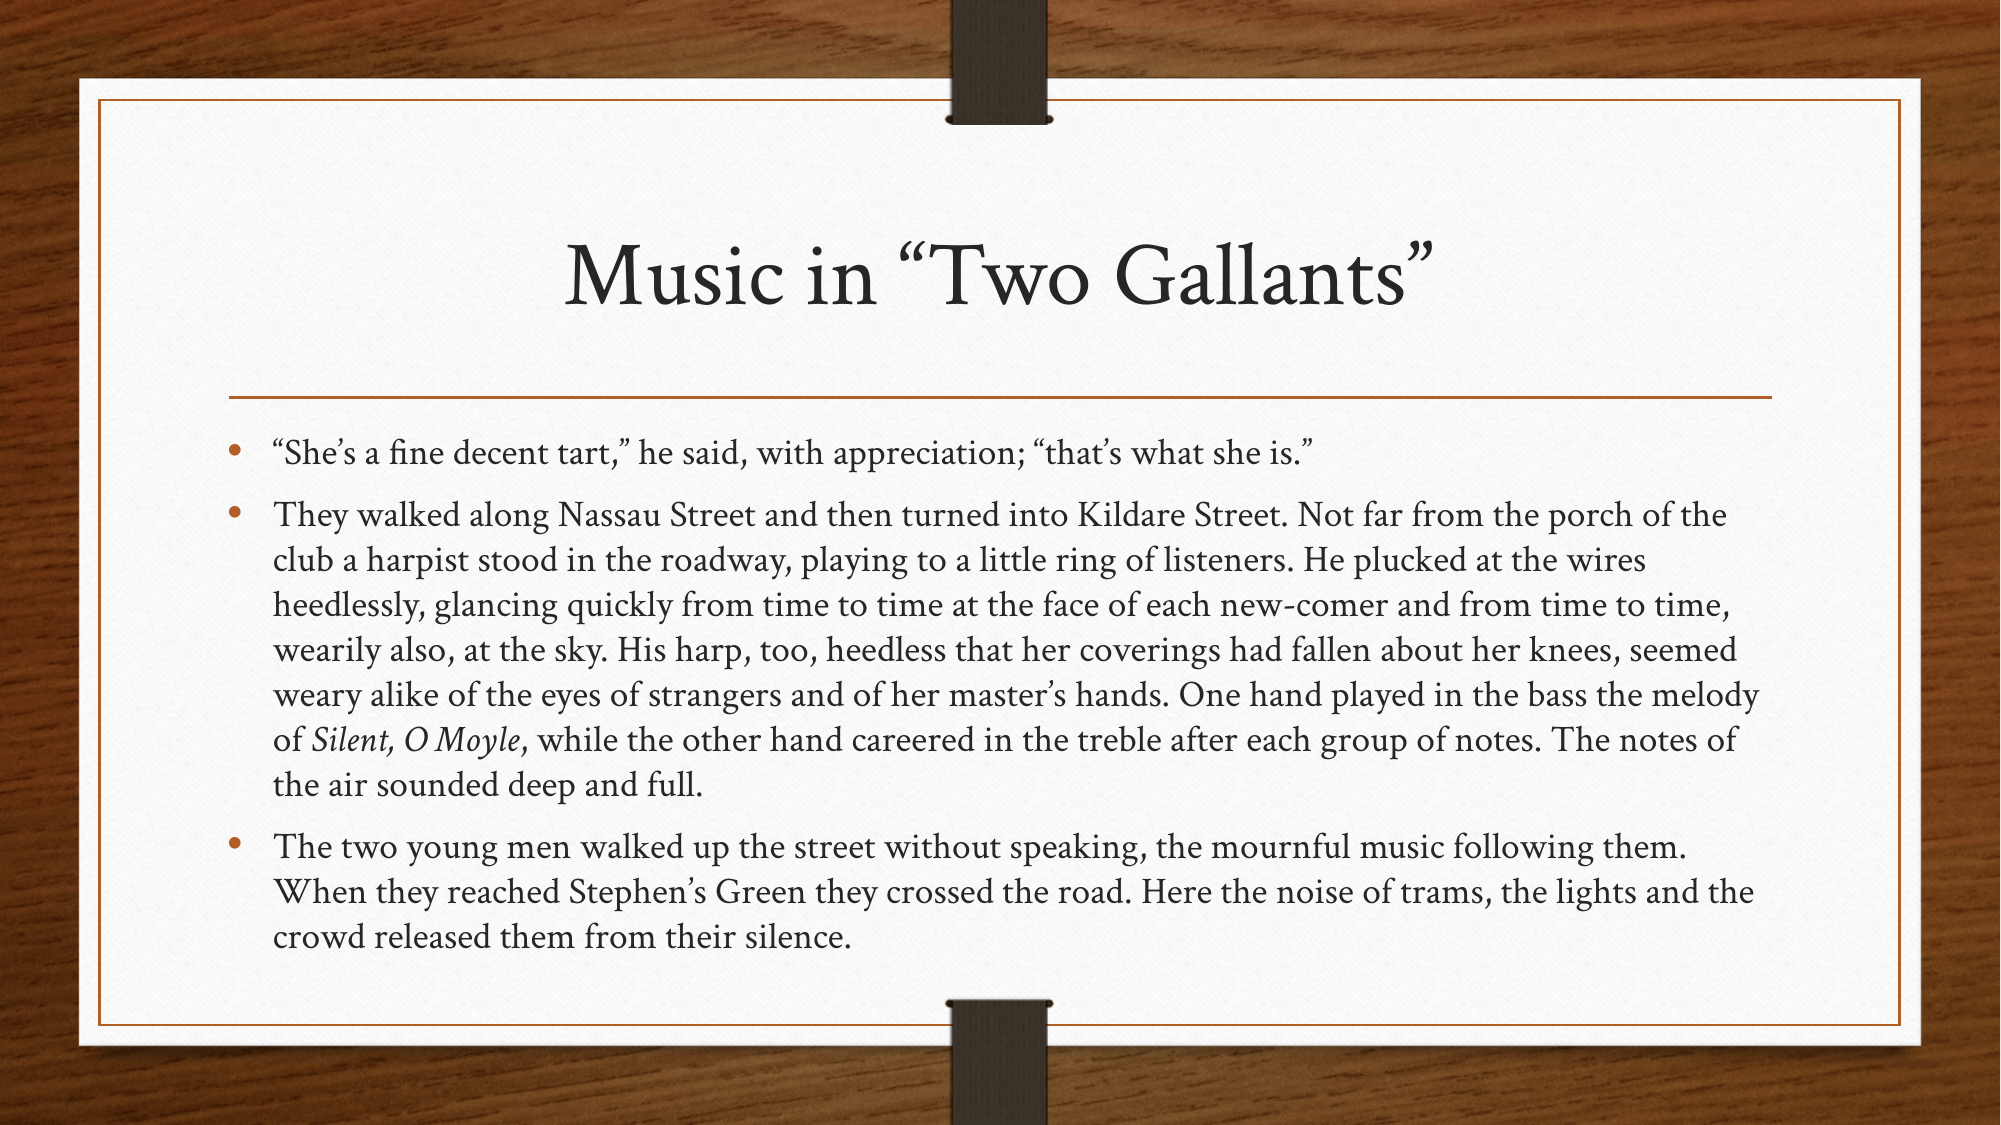

# Music in “Two Gallants”
“She’s a fine decent tart,” he said, with appreciation; “that’s what she is.”
They walked along Nassau Street and then turned into Kildare Street. Not far from the porch of the club a harpist stood in the roadway, playing to a little ring of listeners. He plucked at the wires heedlessly, glancing quickly from time to time at the face of each new-comer and from time to time, wearily also, at the sky. His harp, too, heedless that her coverings had fallen about her knees, seemed weary alike of the eyes of strangers and of her master’s hands. One hand played in the bass the melody of Silent, O Moyle, while the other hand careered in the treble after each group of notes. The notes of the air sounded deep and full.
The two young men walked up the street without speaking, the mournful music following them. When they reached Stephen’s Green they crossed the road. Here the noise of trams, the lights and the crowd released them from their silence.